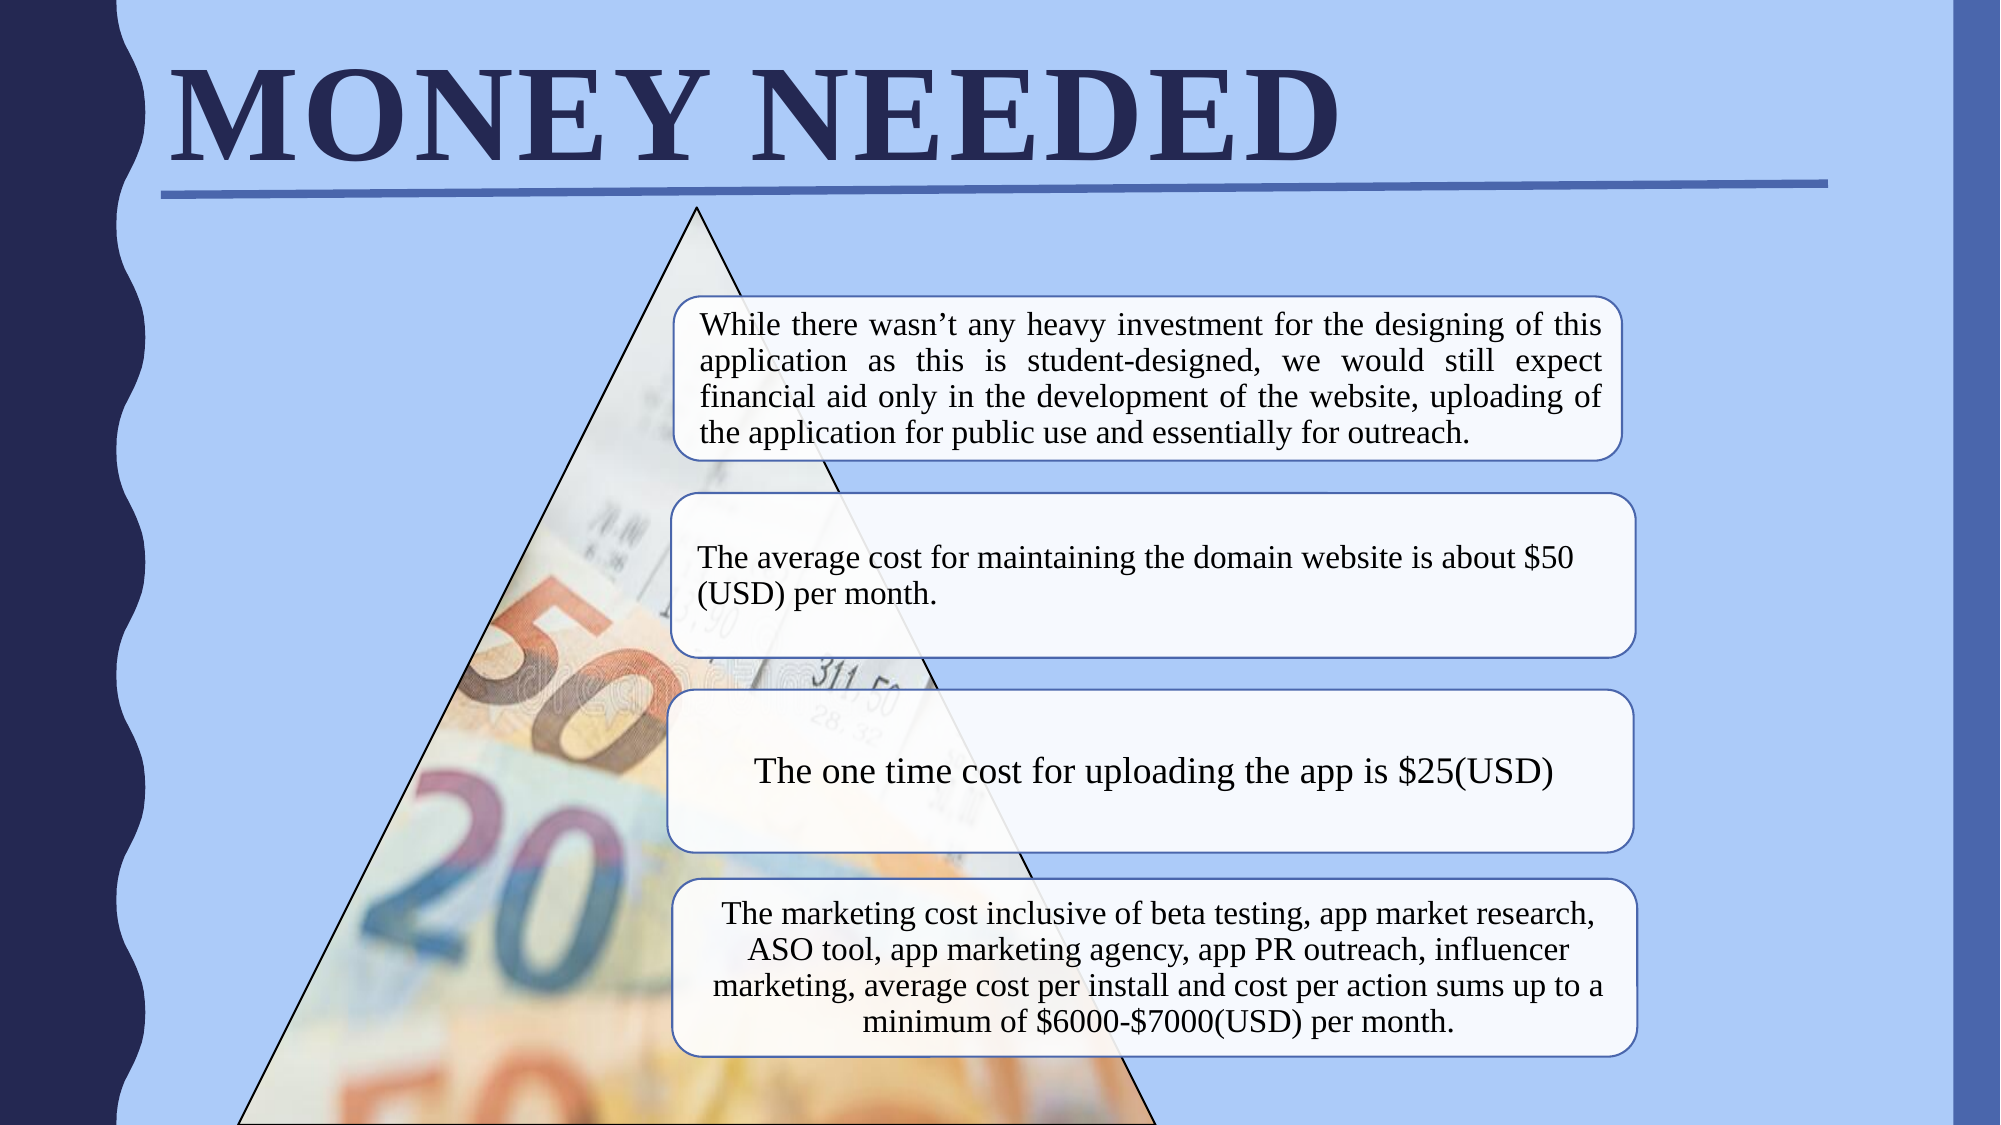

# MONEY NEEDED
While there wasn’t any heavy investment for the designing of this application as this is student-designed, we would still expect financial aid only in the development of the website, uploading of the application for public use and essentially for outreach.
The average cost for maintaining the domain website is about $50 (USD) per month.
The one time cost for uploading the app is $25(USD)
The marketing cost inclusive of beta testing, app market research, ASO tool, app marketing agency, app PR outreach, influencer marketing, average cost per install and cost per action sums up to a minimum of $6000-$7000(USD) per month.